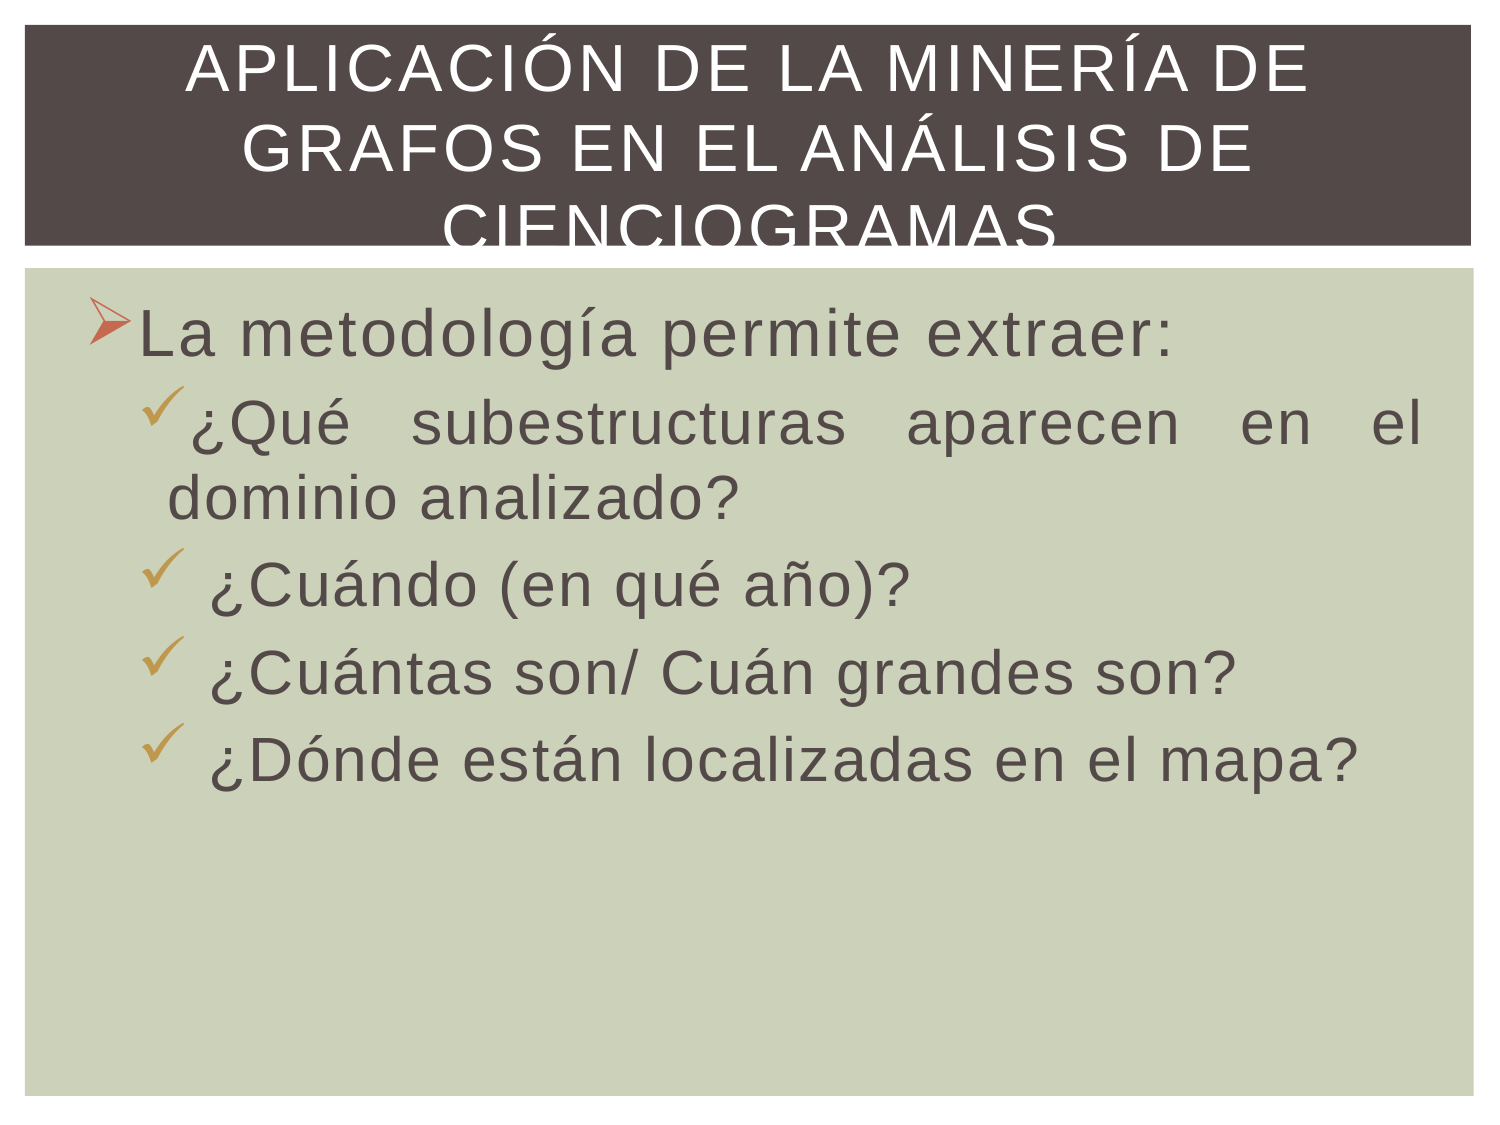

# Aplicación de la Minería de Grafos en el Análisis de Cienciogramas
La metodología permite extraer:
¿Qué subestructuras aparecen en el dominio analizado?
 ¿Cuándo (en qué año)?
 ¿Cuántas son/ Cuán grandes son?
 ¿Dónde están localizadas en el mapa?